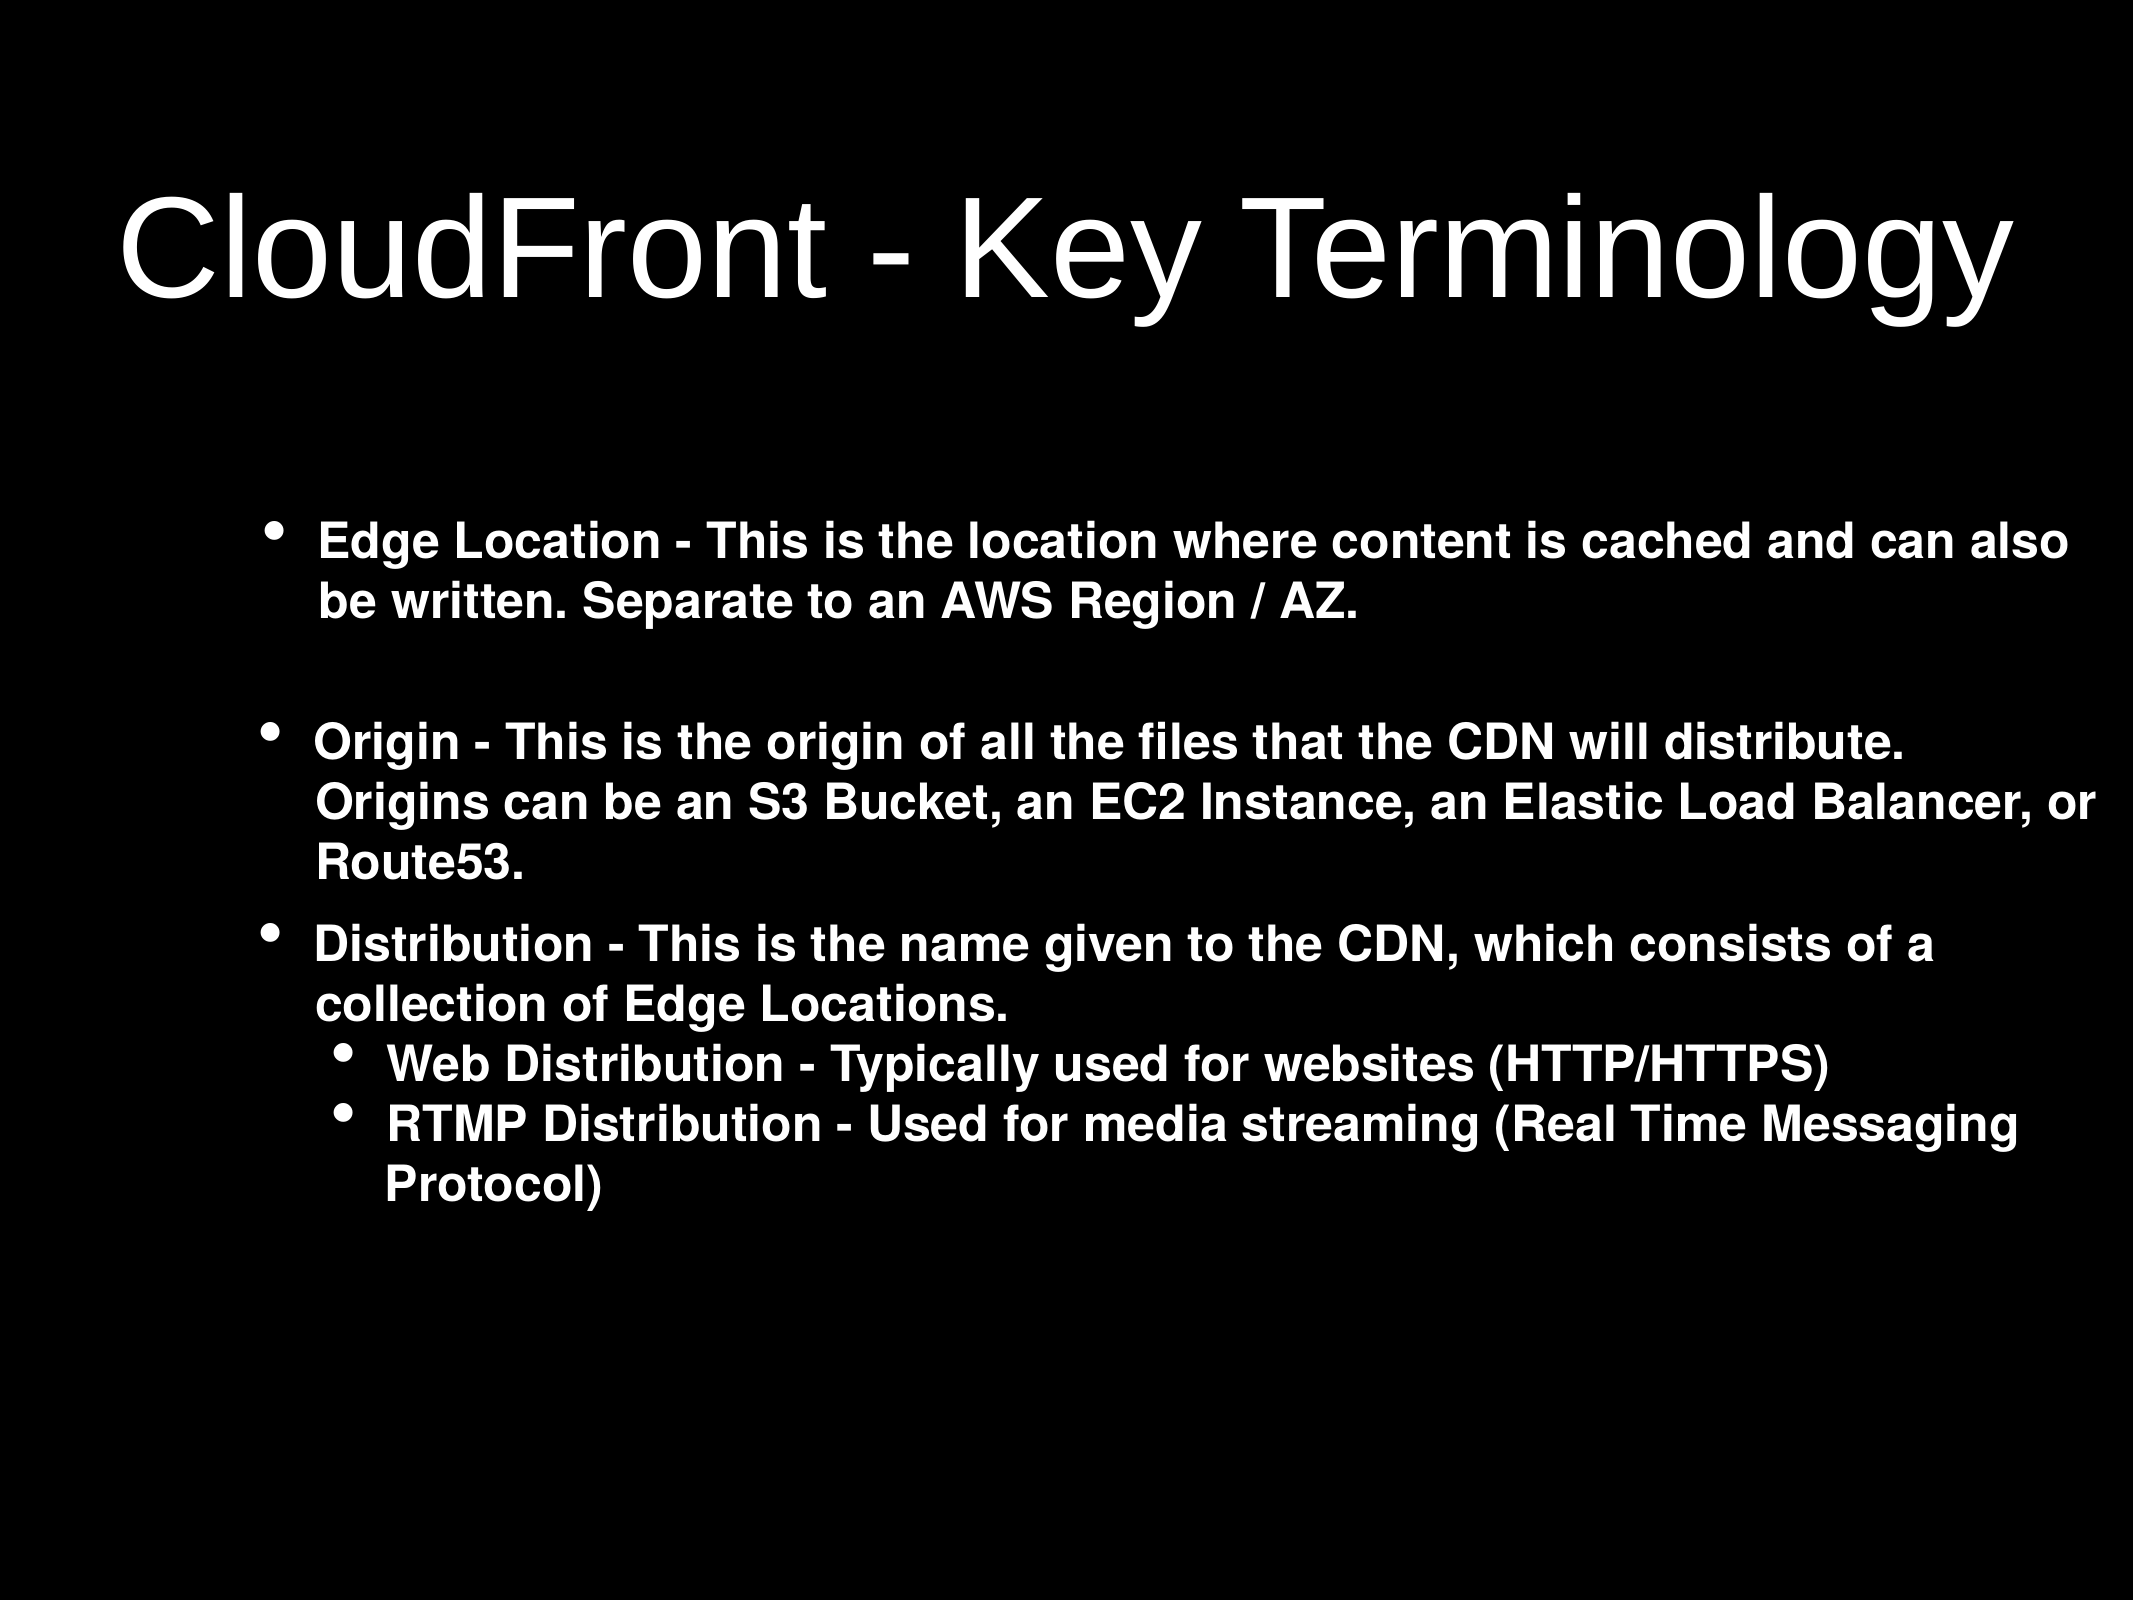

CloudFront - Key Terminology
Edge Location - This is the location where content is cached and can also
    be written. Separate to an AWS Region / AZ.
Origin - This is the origin of all the files that the CDN will distribute.
    Origins can be an S3 Bucket, an EC2 Instance, an Elastic Load Balancer, or
    Route53.
Distribution - This is the name given to the CDN, which consists of a
    collection of Edge Locations.
Web Distribution - Typically used for websites (HTTP/HTTPS)
RTMP Distribution - Used for media streaming (Real Time Messaging
         Protocol)